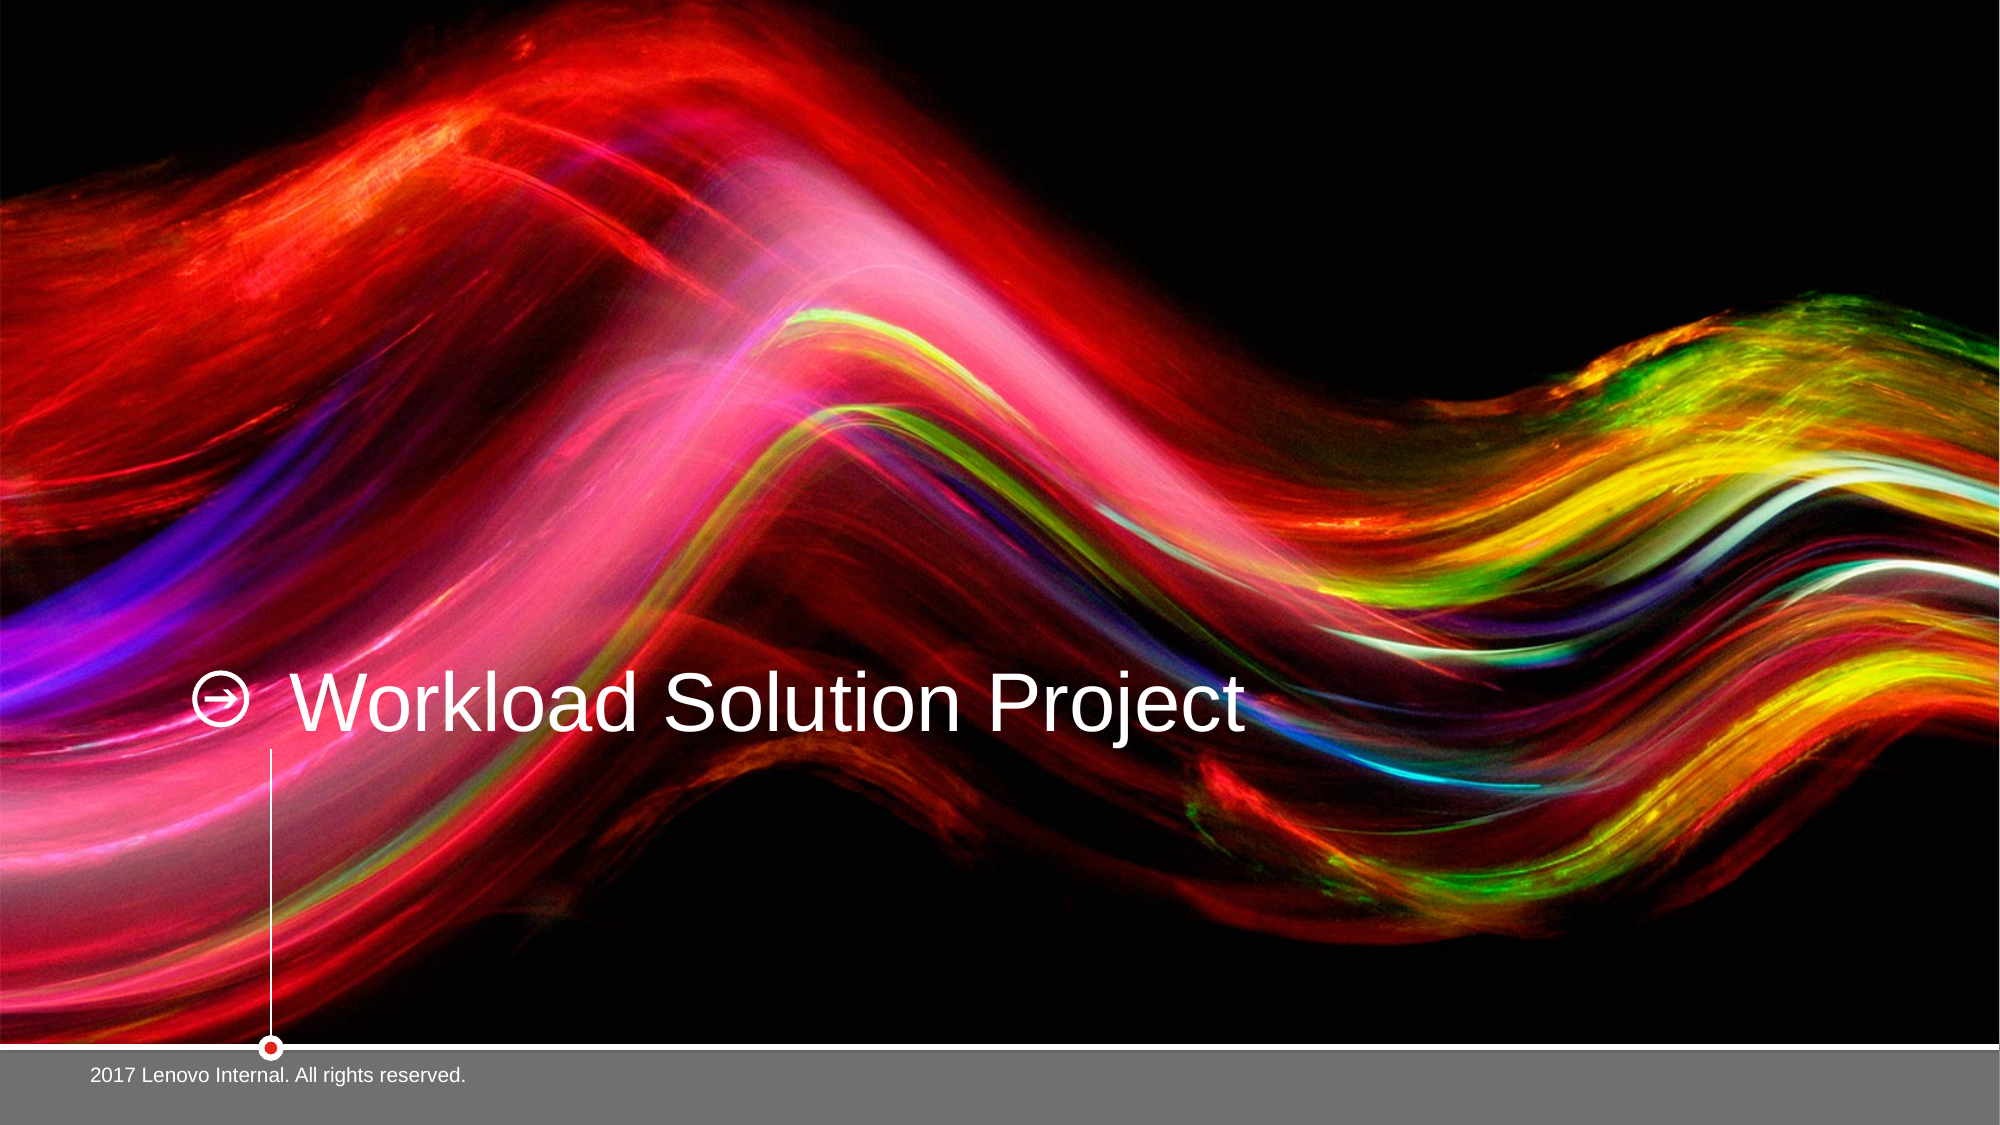

# Workload Solution Project
2017 Lenovo Internal. All rights reserved.